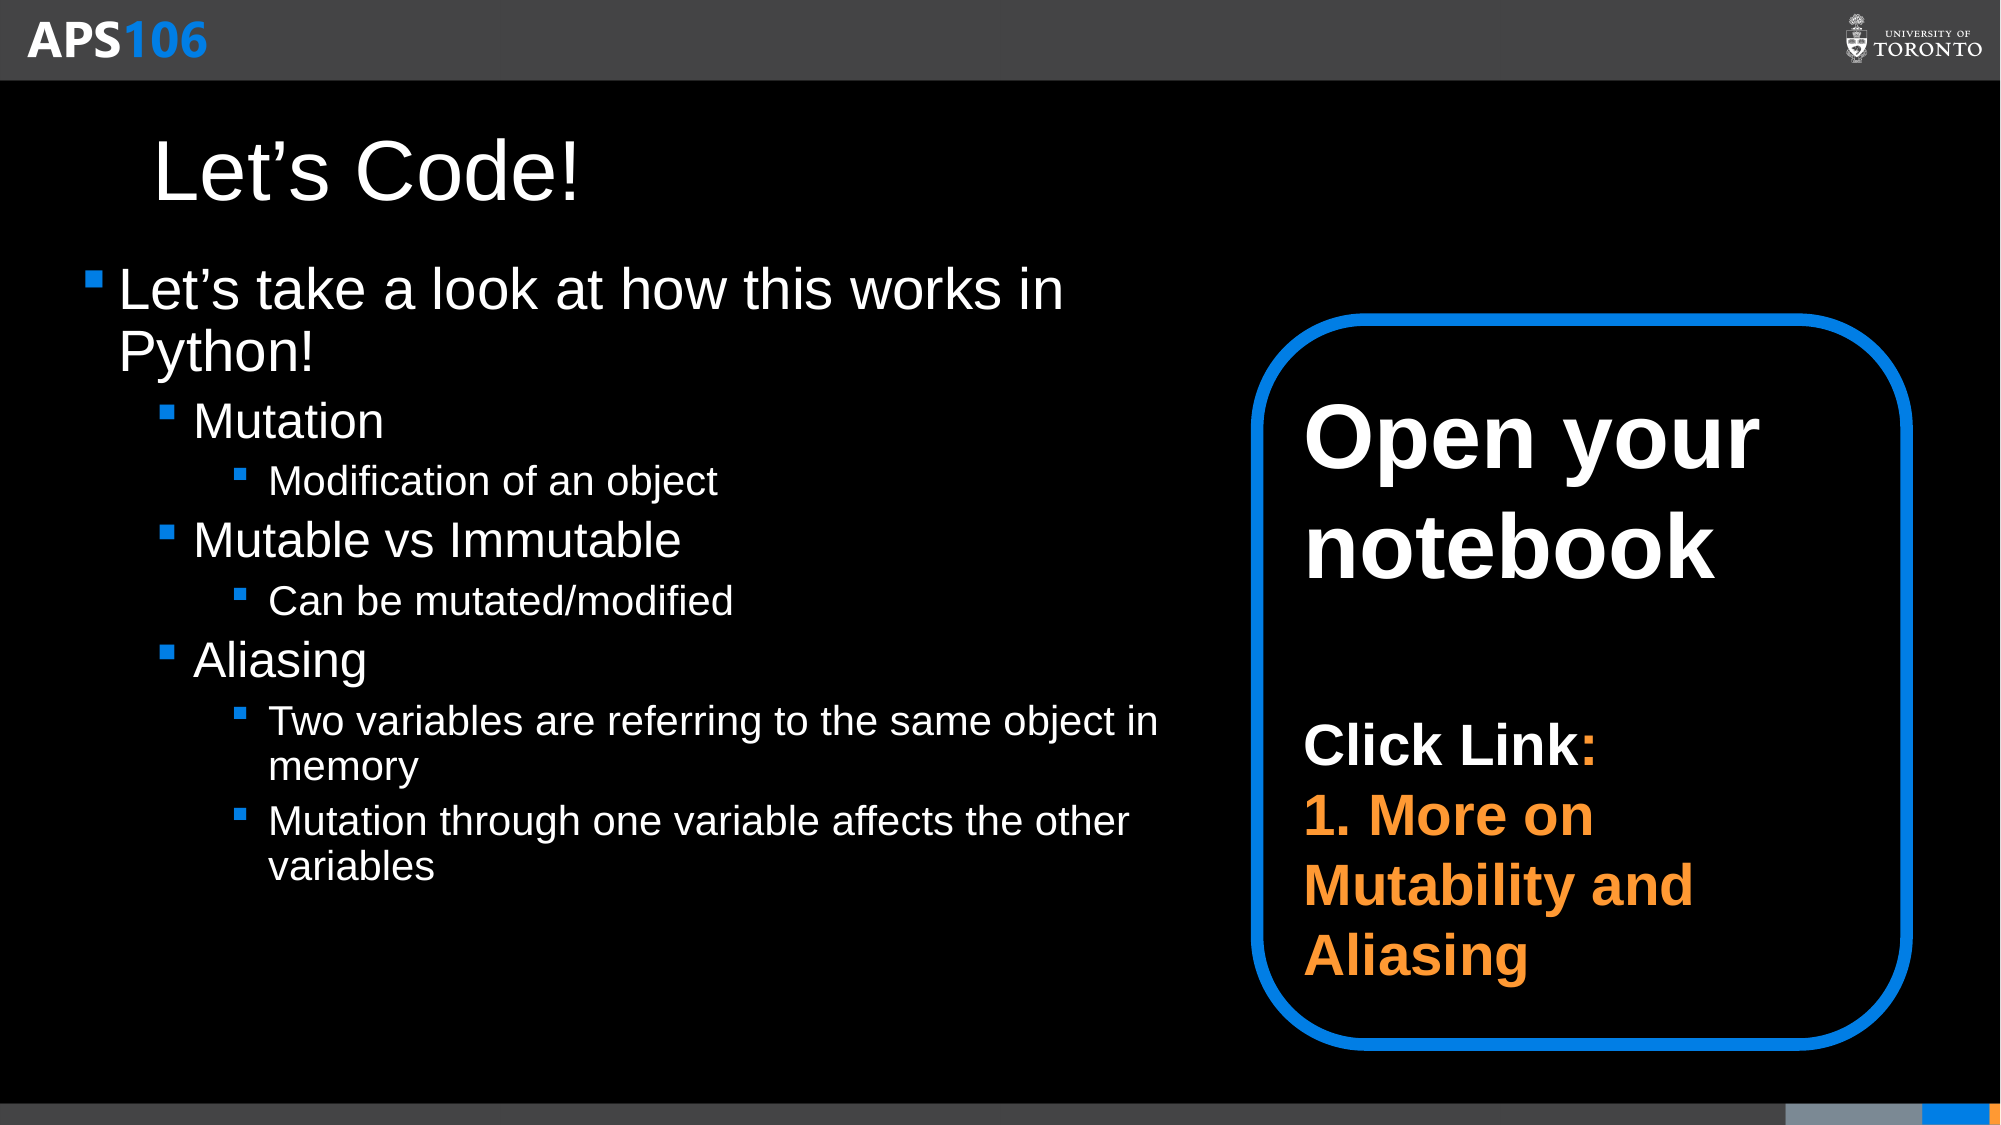

# Let’s Code!
Let’s take a look at how this works in Python!
Mutation
Modification of an object
Mutable vs Immutable
Can be mutated/modified
Aliasing
Two variables are referring to the same object in memory
Mutation through one variable affects the other variables

Open your notebook

Click Link:
1. More on Mutability and Aliasing